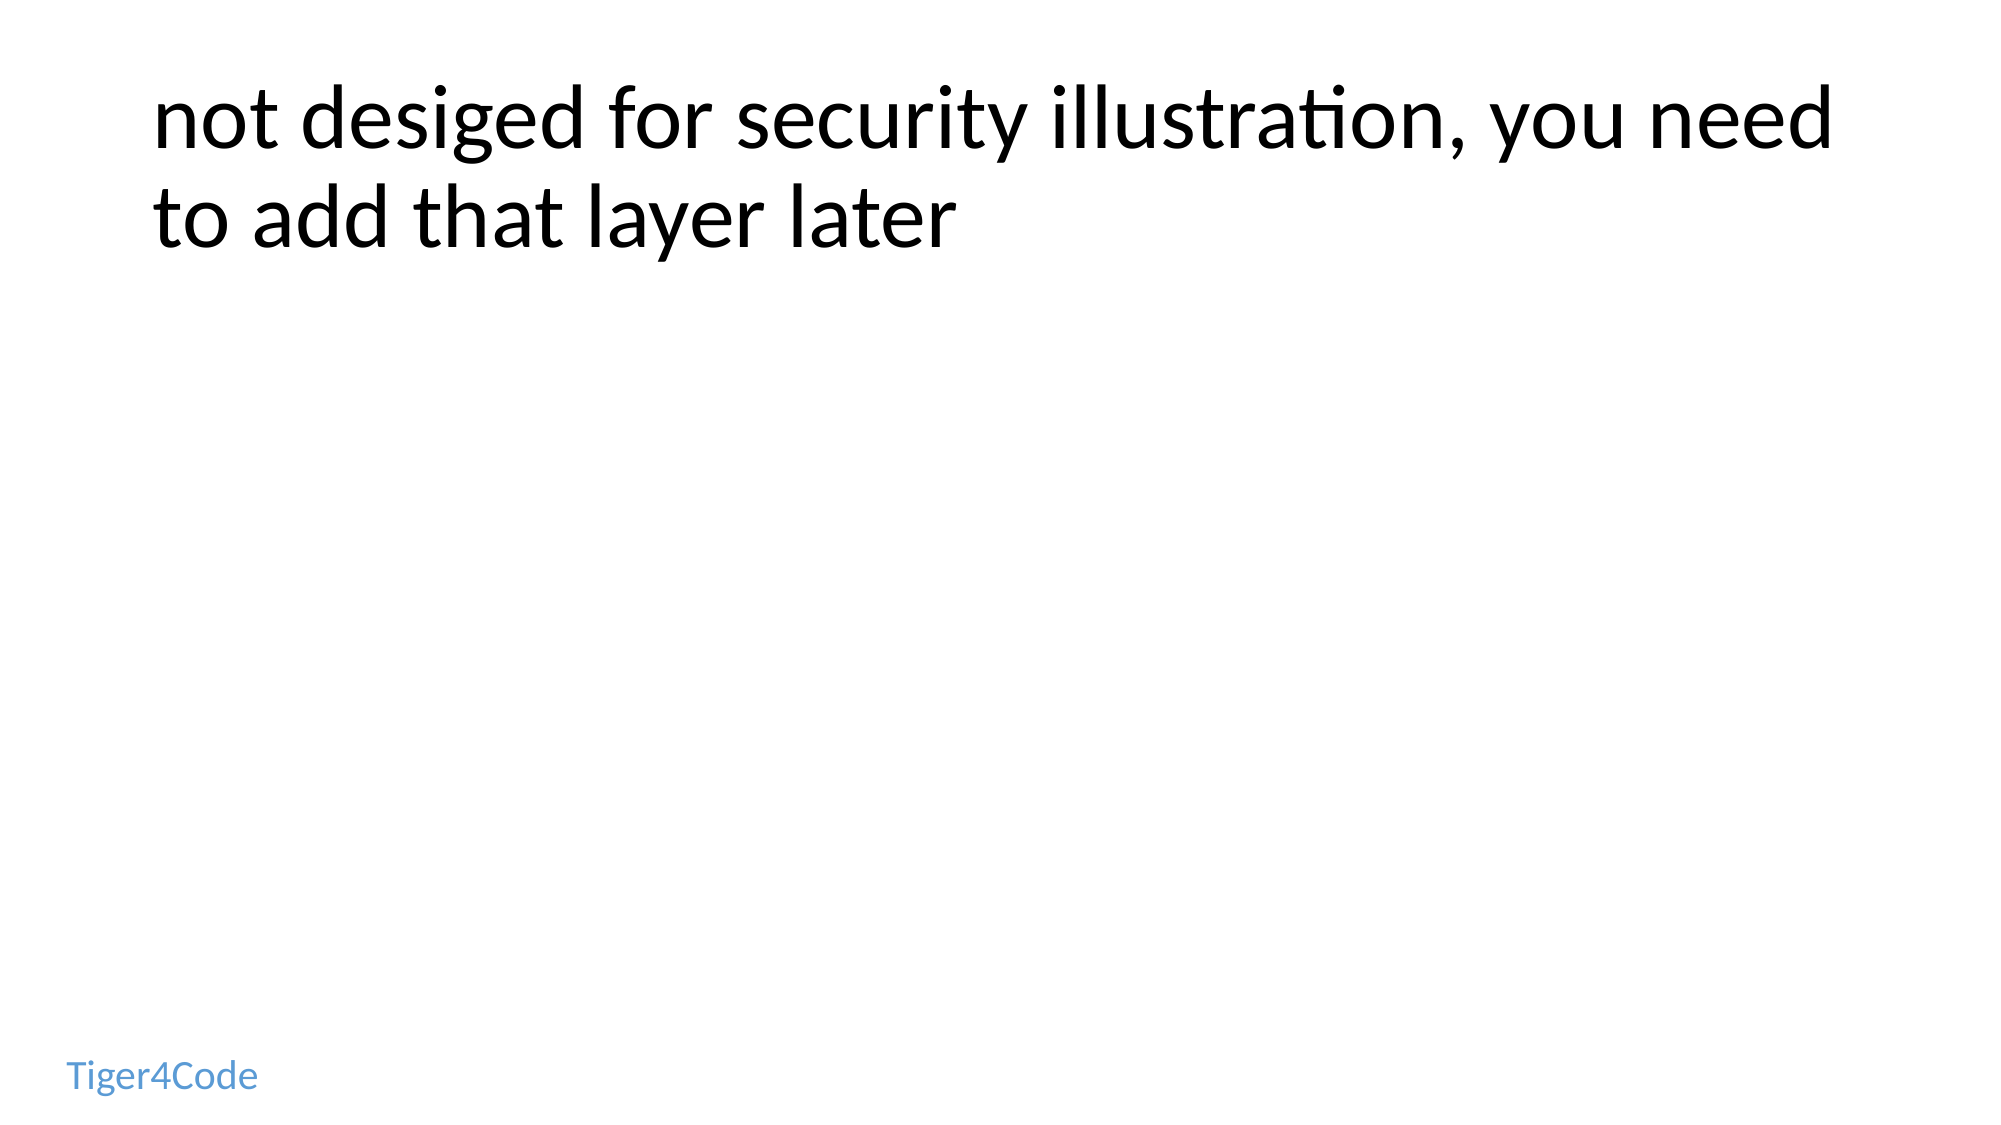

# not desiged for security illustration, you need to add that layer later

Tiger4Code